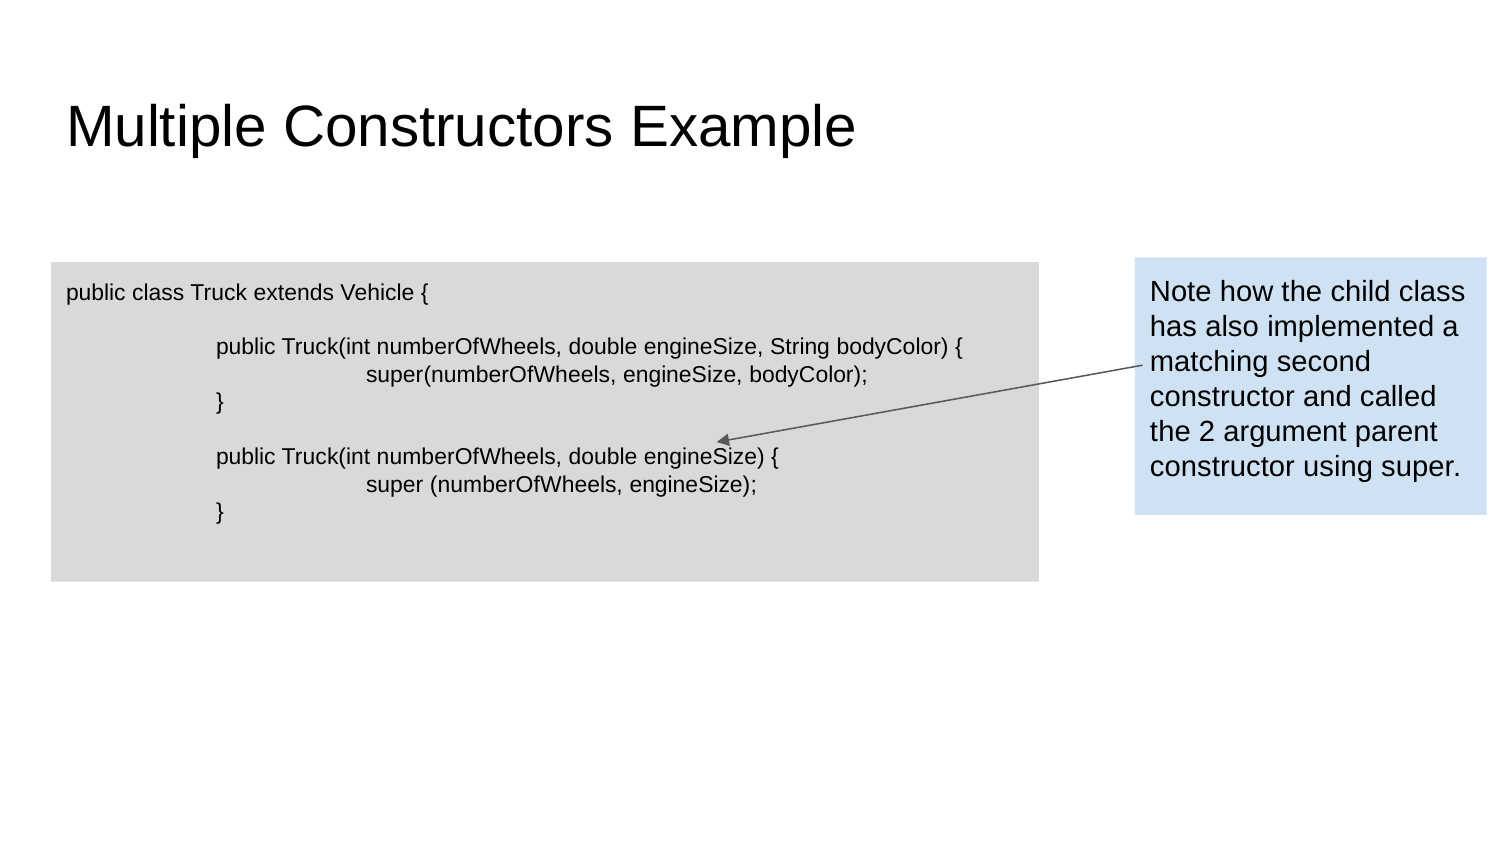

# Multiple Constructors Example
Note how the child class has also implemented a matching second constructor and called the 2 argument parent constructor using super.
public class Truck extends Vehicle {

	public Truck(int numberOfWheels, double engineSize, String bodyColor) {
		super(numberOfWheels, engineSize, bodyColor);
	}

	public Truck(int numberOfWheels, double engineSize) {
		super (numberOfWheels, engineSize);
	}